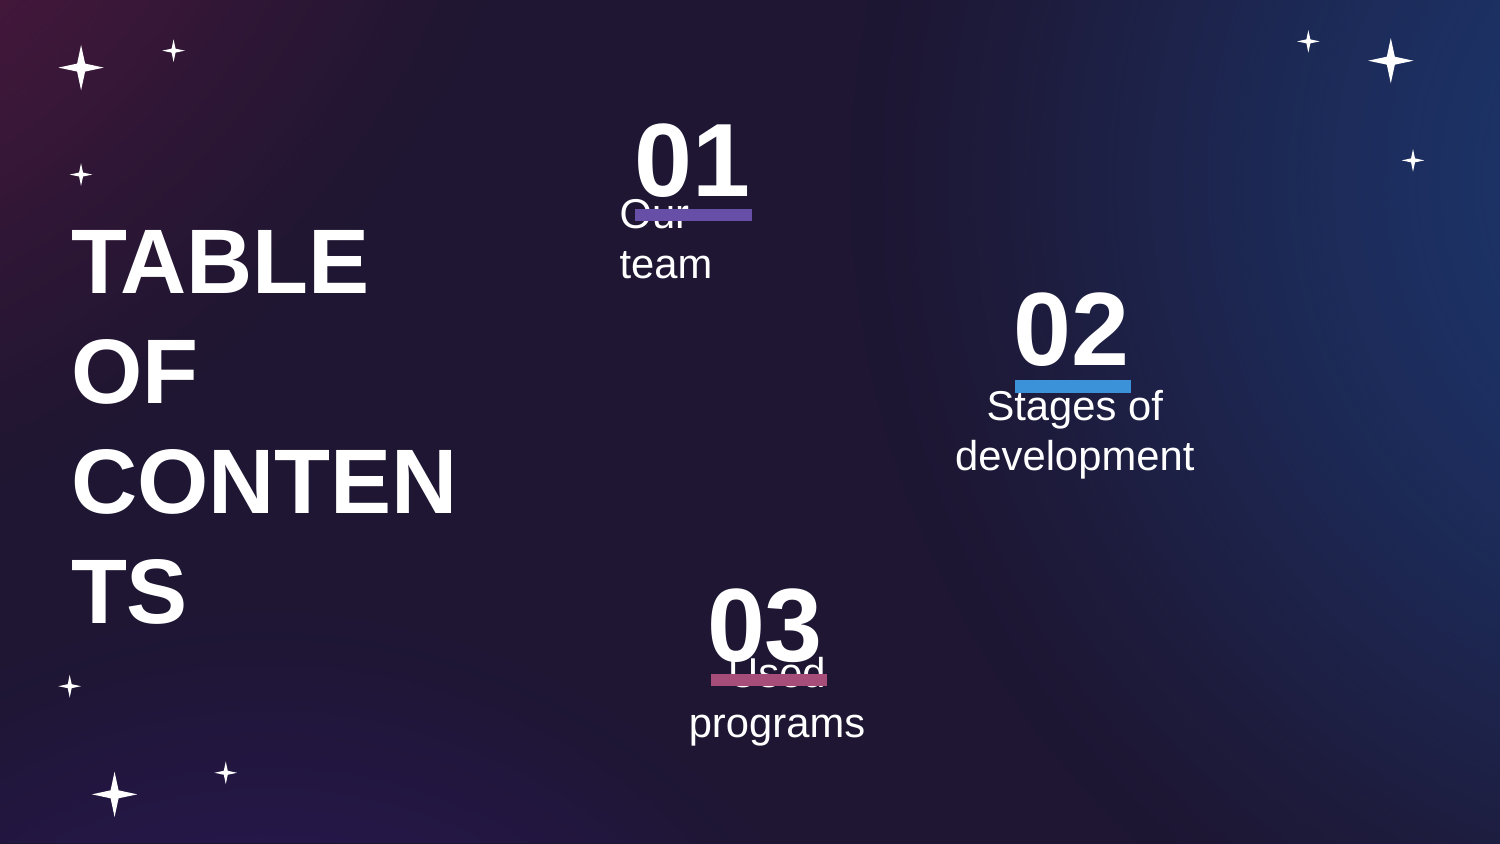

# 01
Our team
02
TABLE OF CONTENTS
Stages of development
03
Used programs